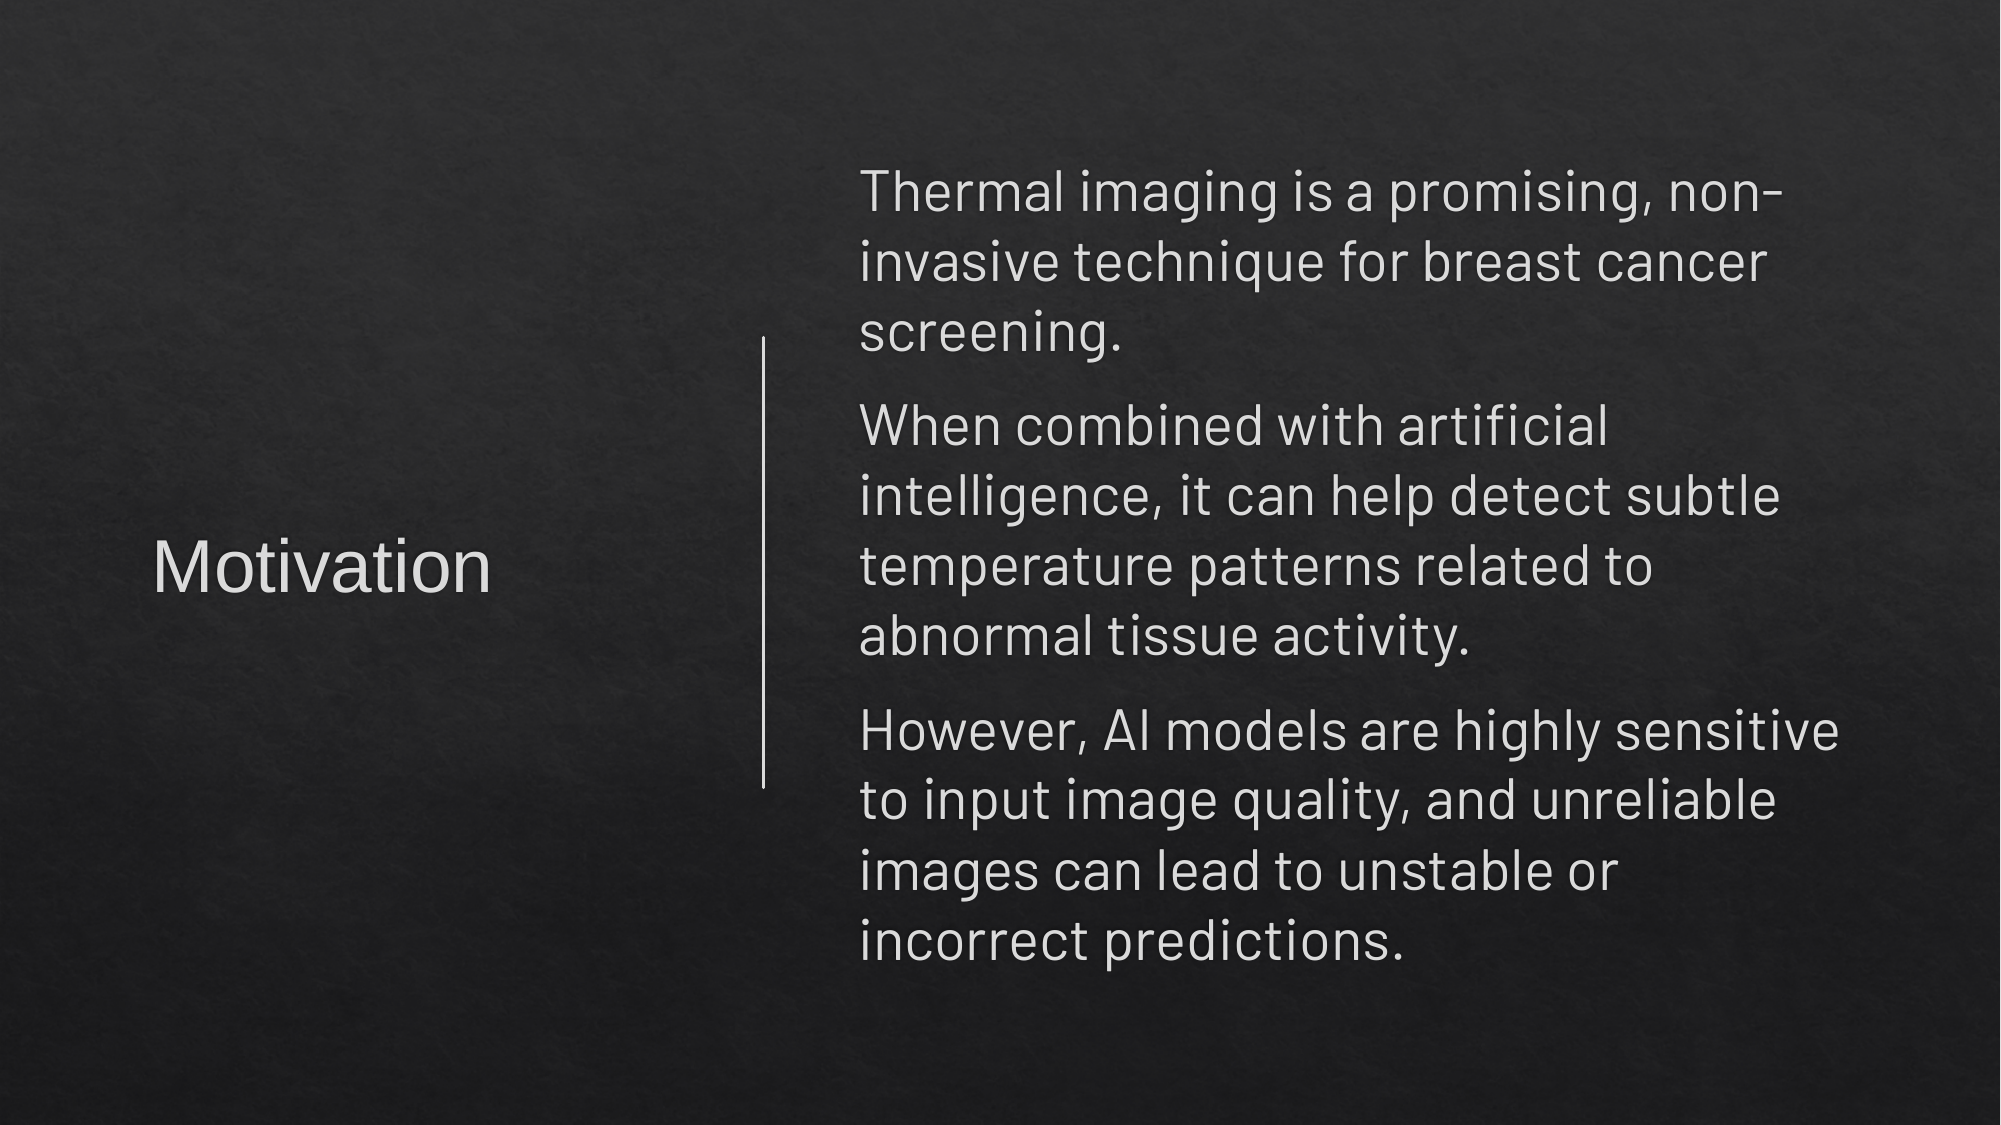

# Motivation
Thermal imaging is a promising, non-invasive technique for breast cancer screening.
When combined with artificial intelligence, it can help detect subtle temperature patterns related to abnormal tissue activity.
However, AI models are highly sensitive to input image quality, and unreliable images can lead to unstable or incorrect predictions.